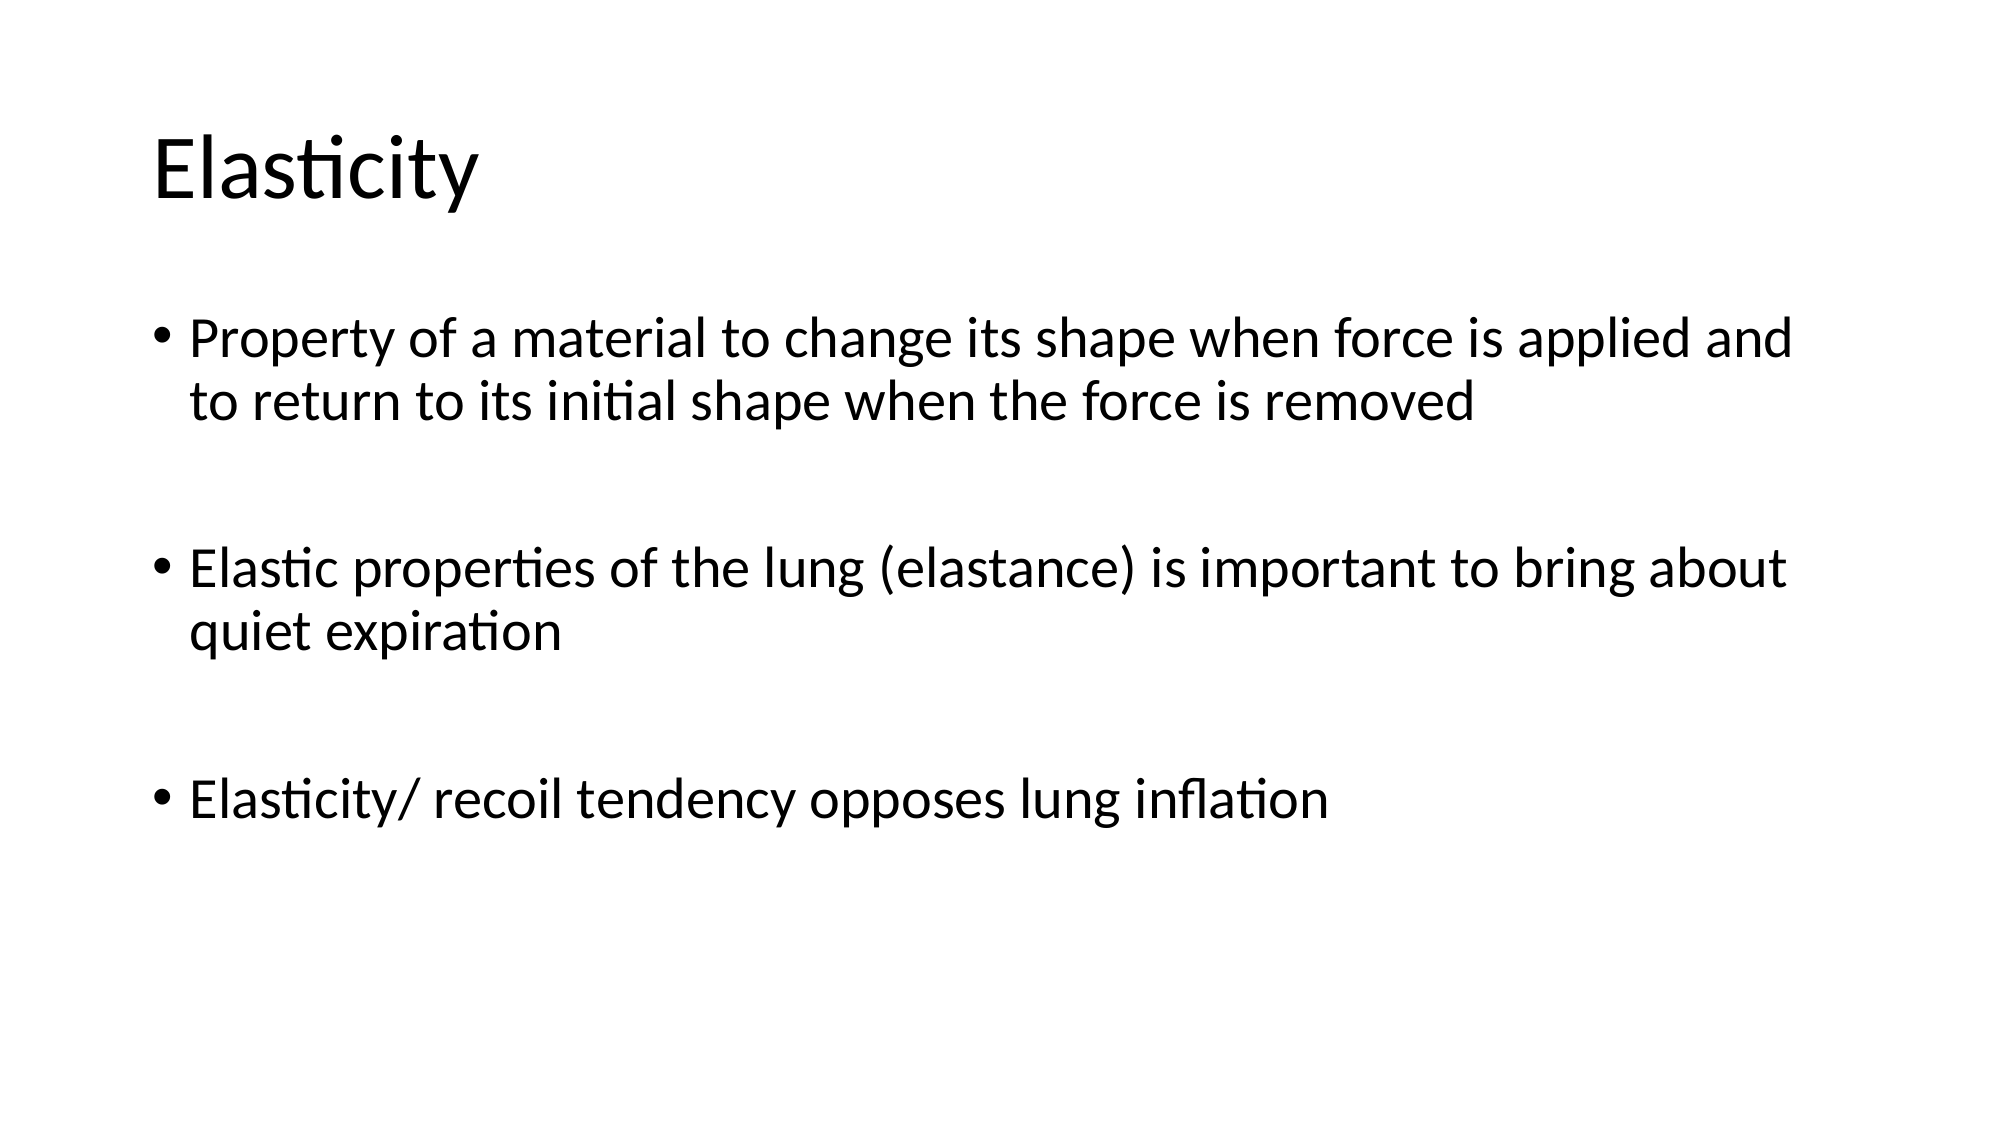

# Elasticity
Property of a material to change its shape when force is applied and to return to its initial shape when the force is removed

Elastic properties of the lung (elastance) is important to bring about quiet expiration

Elasticity/ recoil tendency opposes lung inflation